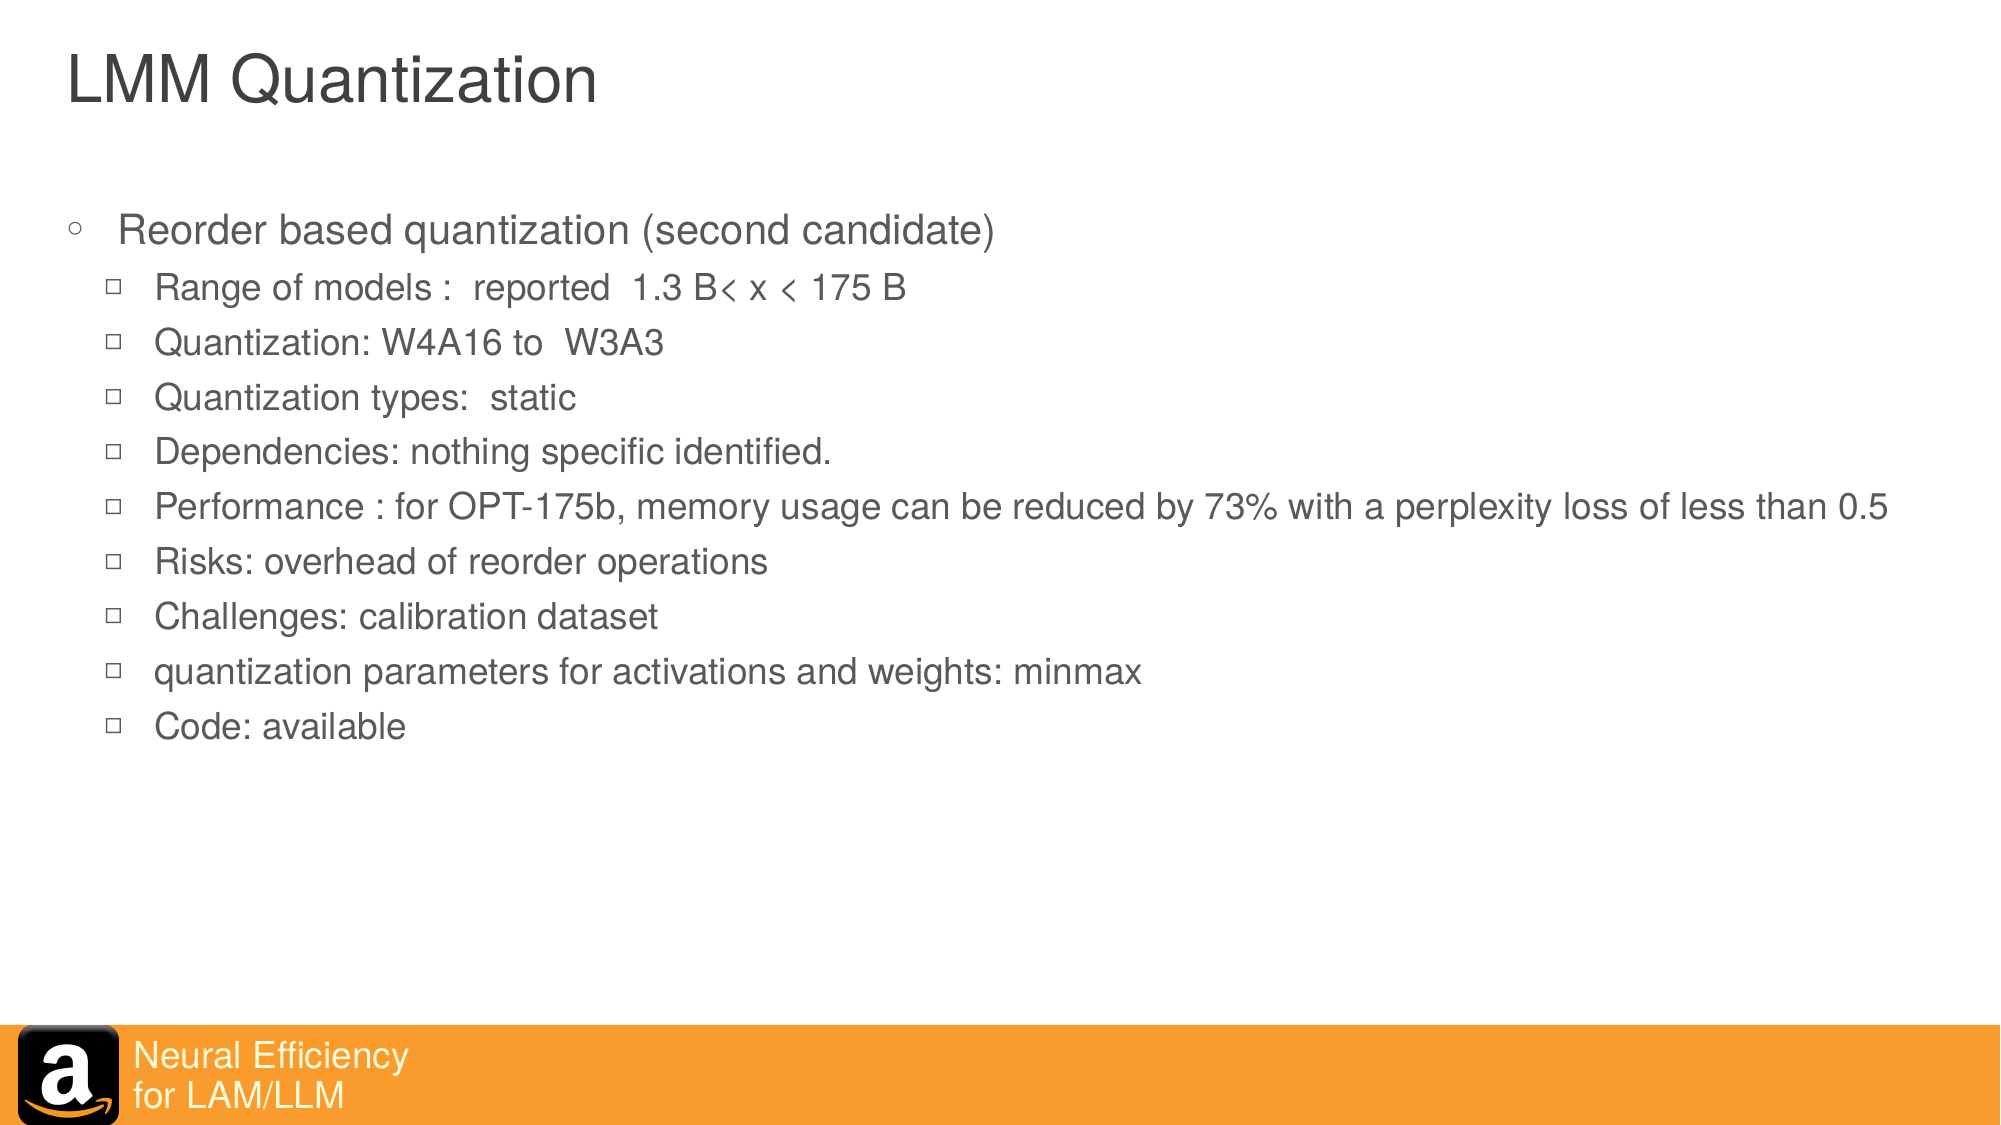

# LMM Quantization

Reorder based quantization (second candidate)
Range of models :  reported  1.3 B< x < 175 B
Quantization: W4A16 to  W3A3
Quantization types:  static
Dependencies: nothing specific identified.
Performance : for OPT-175b, memory usage can be reduced by 73% with a perplexity loss of less than 0.5
Risks: overhead of reorder operations
Challenges: calibration dataset
quantization parameters for activations and weights: minmax
Code: available

Neural Efficiency for LAM/LLM